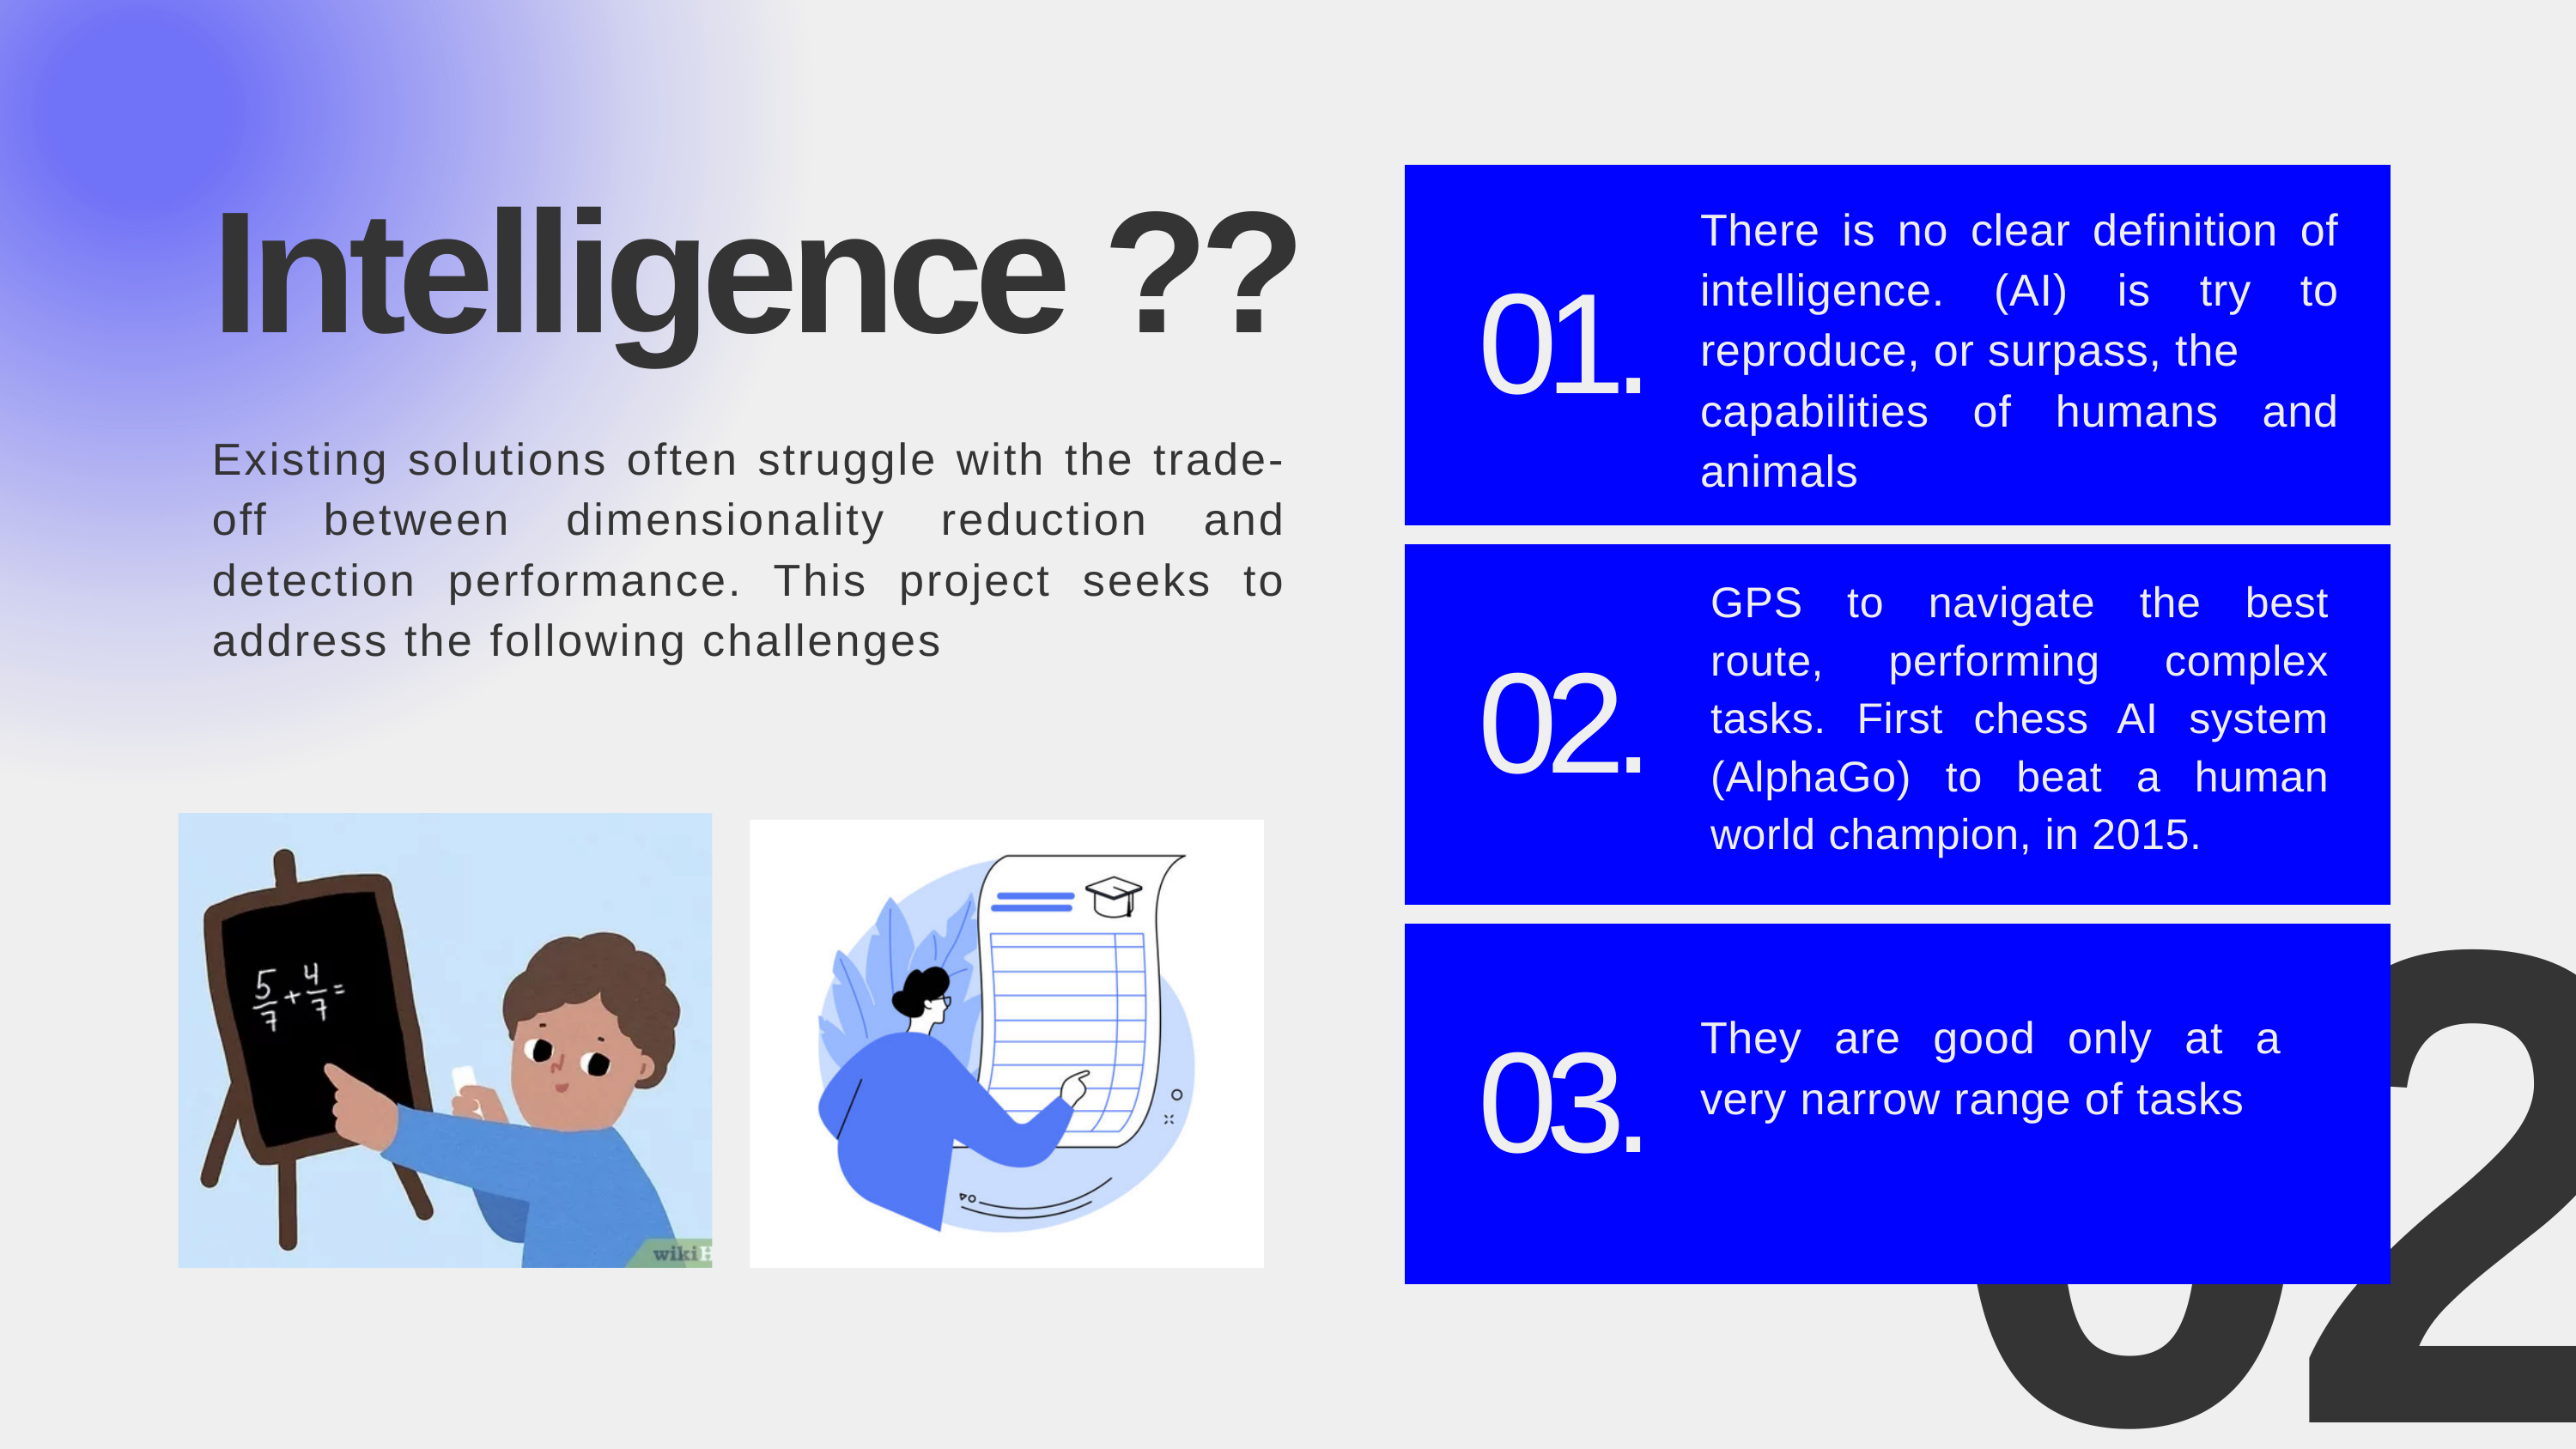

Intelligence ??
There is no clear definition of intelligence. (AI) is try to reproduce, or surpass, the
capabilities of humans and animals

01.
Existing solutions often struggle with the trade-off between dimensionality reduction and detection performance. This project seeks to address the following challenges

GPS to navigate the best route, performing complex tasks. First chess AI system (AlphaGo) to beat a human world champion, in 2015.

02.

02

They are good only at a very narrow range of tasks

03.